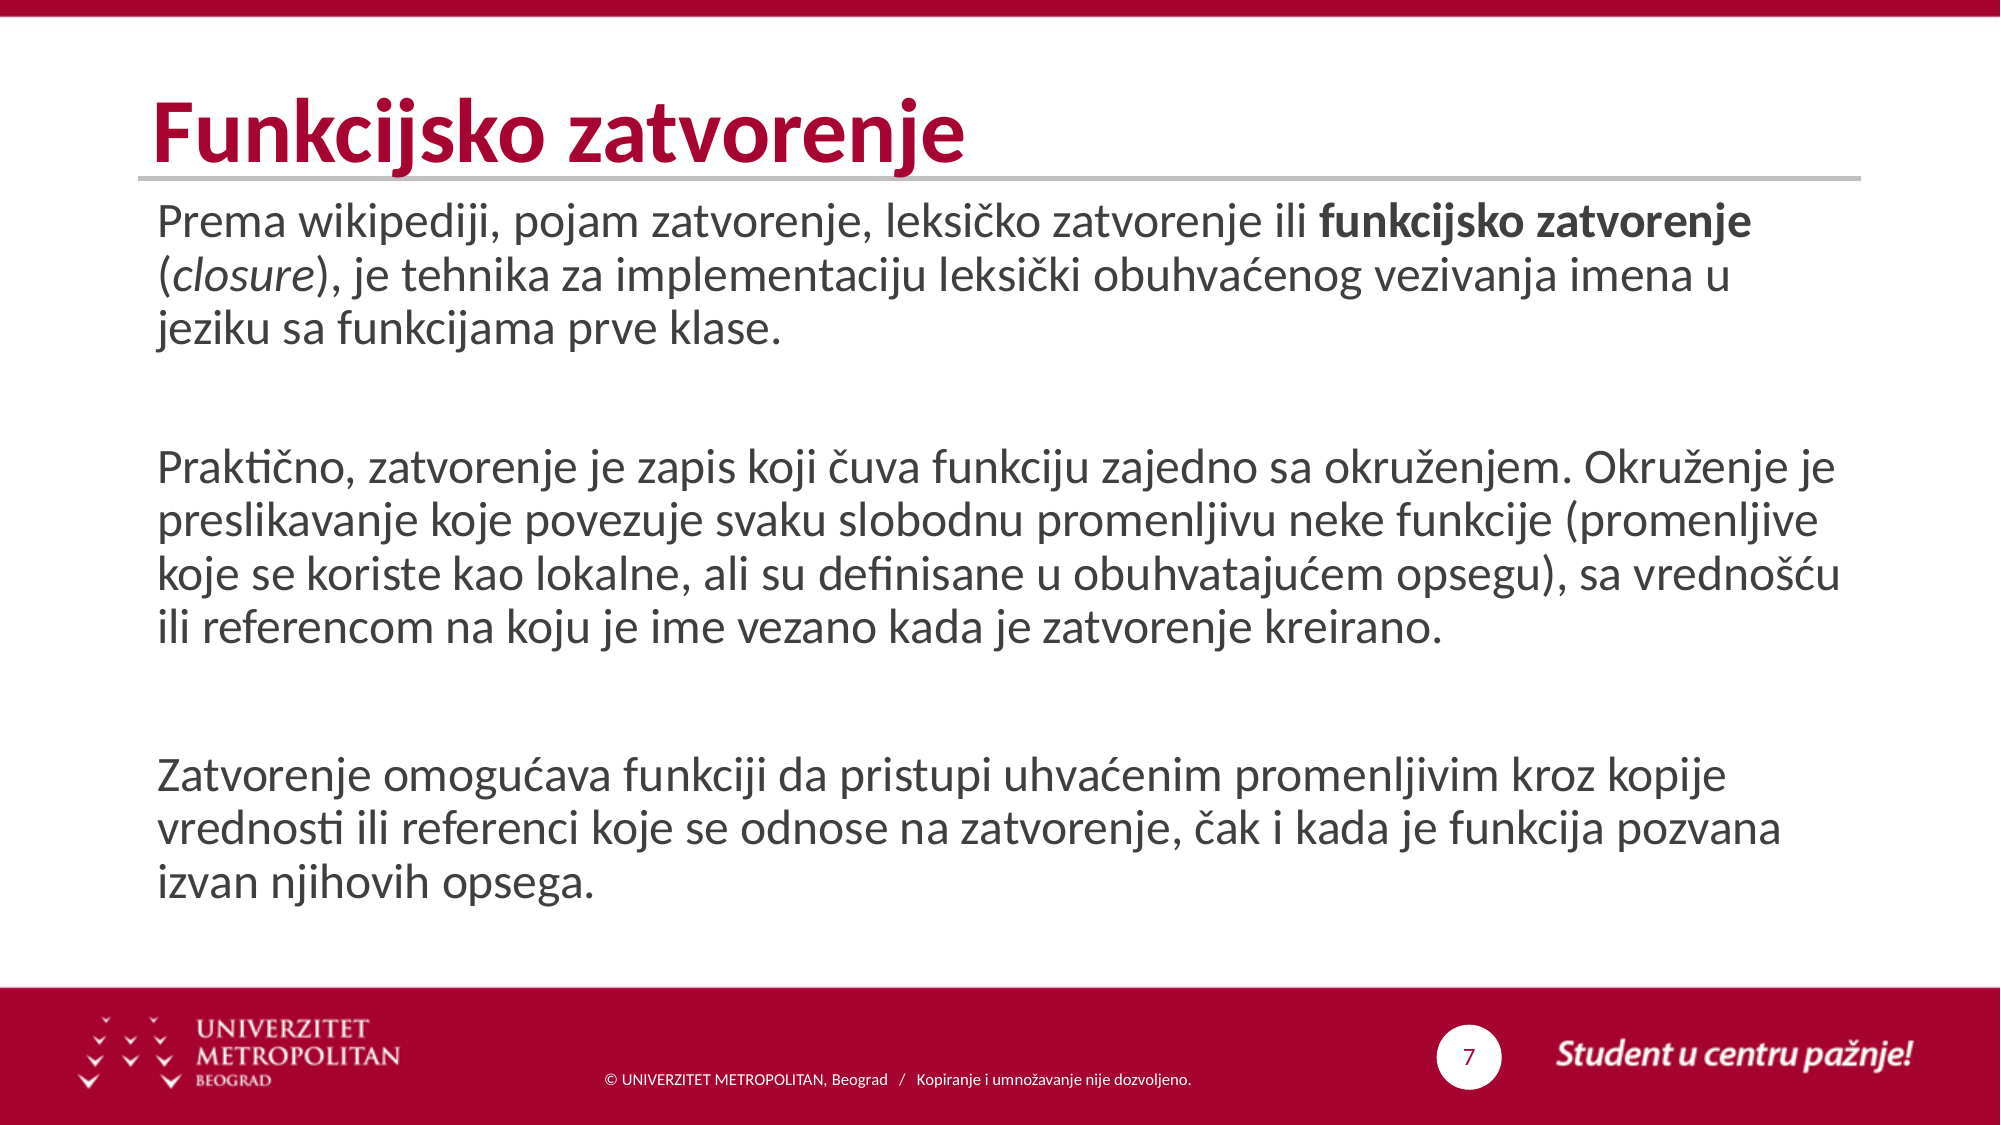

# Funkcijsko zatvorenje
Prema wikipediji, pojam zatvorenje, leksičko zatvorenje ili funkcijsko zatvorenje (closure), je tehnika za implementaciju leksički obuhvaćenog vezivanja imena u jeziku sa funkcijama prve klase.

Praktično, zatvorenje je zapis koji čuva funkciju zajedno sa okruženjem. Okruženje je preslikavanje koje povezuje svaku slobodnu promenljivu neke funkcije (promenljive koje se koriste kao lokalne, ali su definisane u obuhvatajućem opsegu), sa vrednošću ili referencom na koju je ime vezano kada je zatvorenje kreirano.

Zatvorenje omogućava funkciji da pristupi uhvaćenim promenljivim kroz kopije vrednosti ili referenci koje se odnose na zatvorenje, čak i kada je funkcija pozvana izvan njihovih opsega.